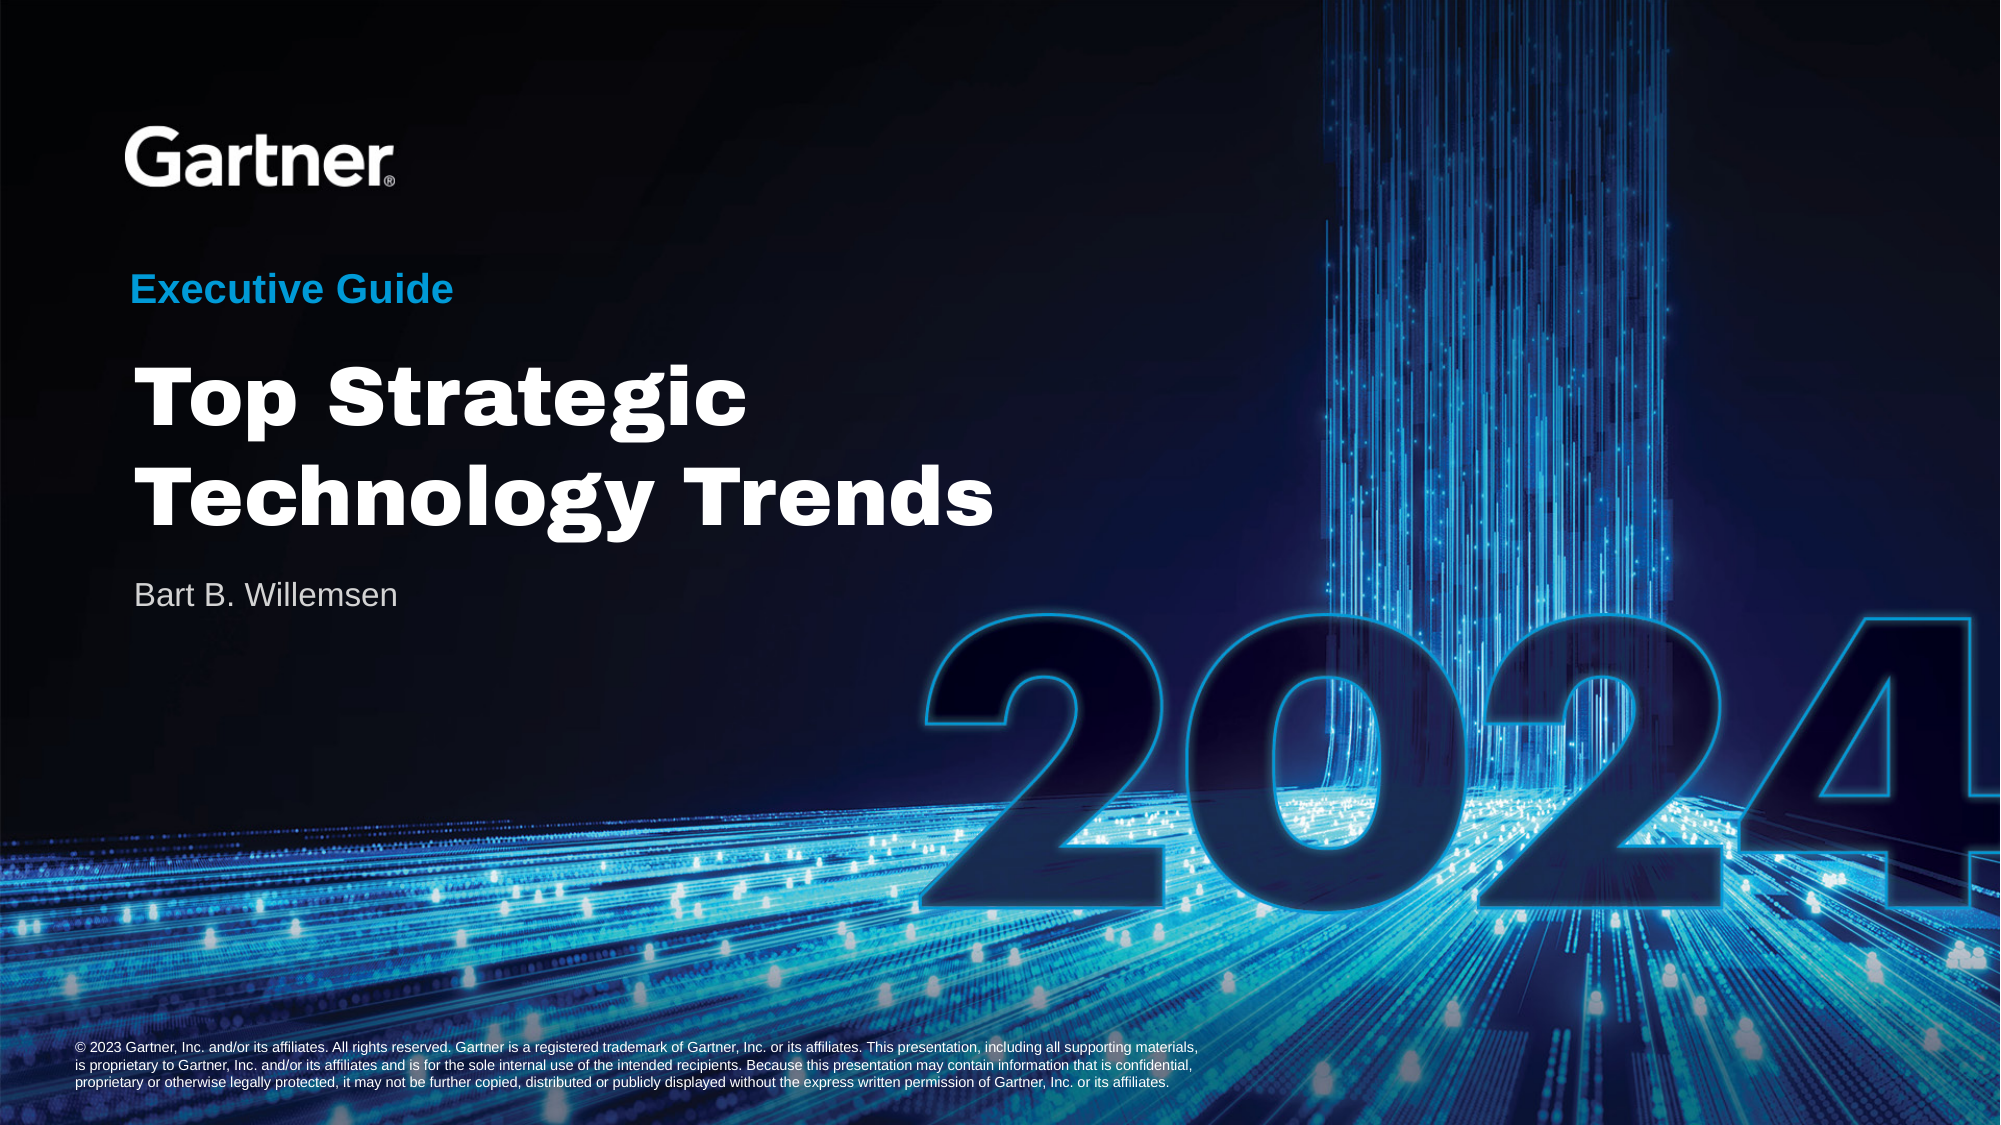

Top Strategic Technology Trends
Bart B. Willemsen